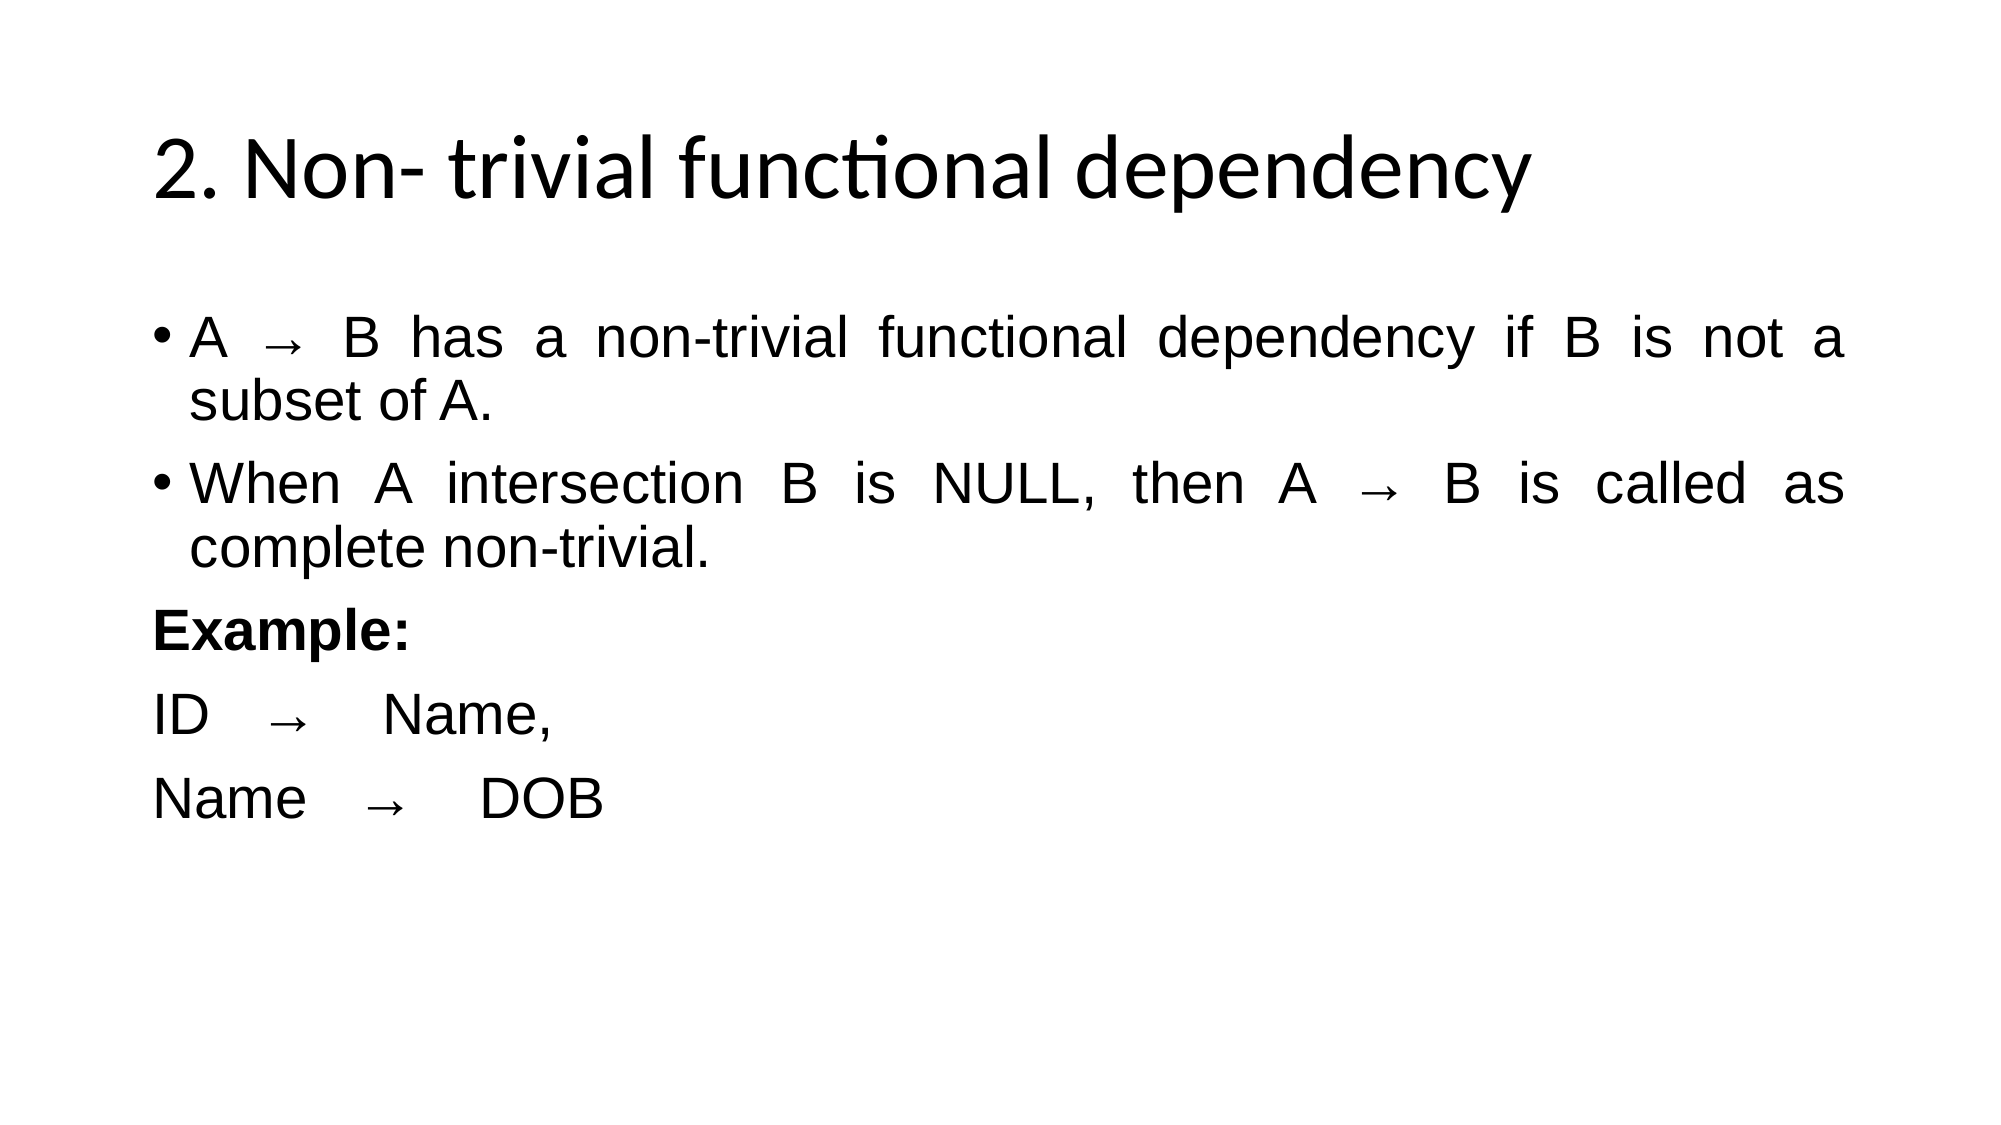

# 2. Non- trivial functional dependency
A → B has a non-trivial functional dependency if B is not a subset of A.
When A intersection B is NULL, then A → B is called as complete non-trivial.
Example:
ID   →    Name,
Name   →    DOB